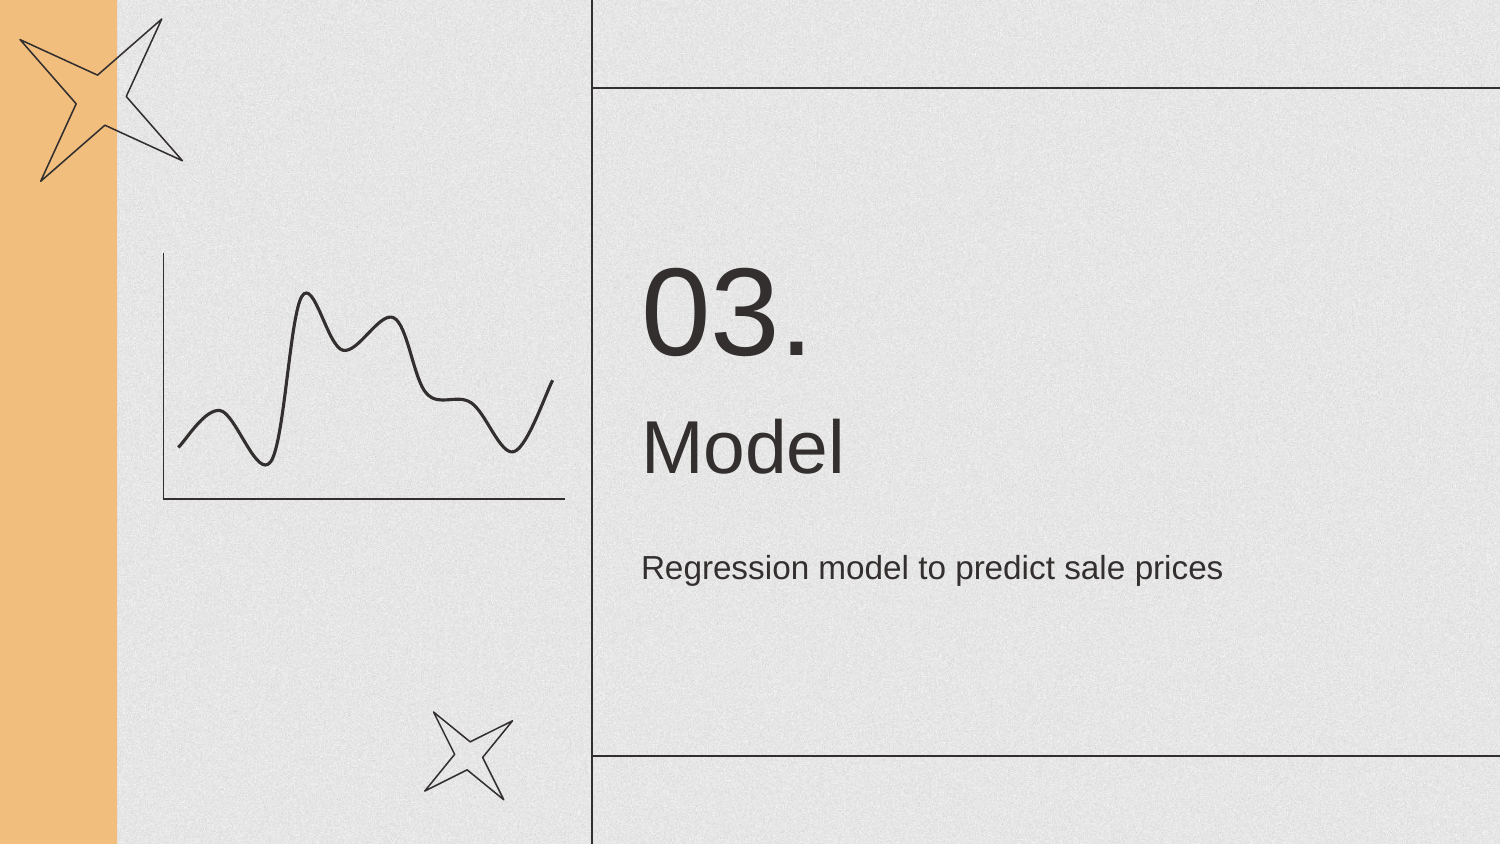

03.

# Model
Regression model to predict sale prices